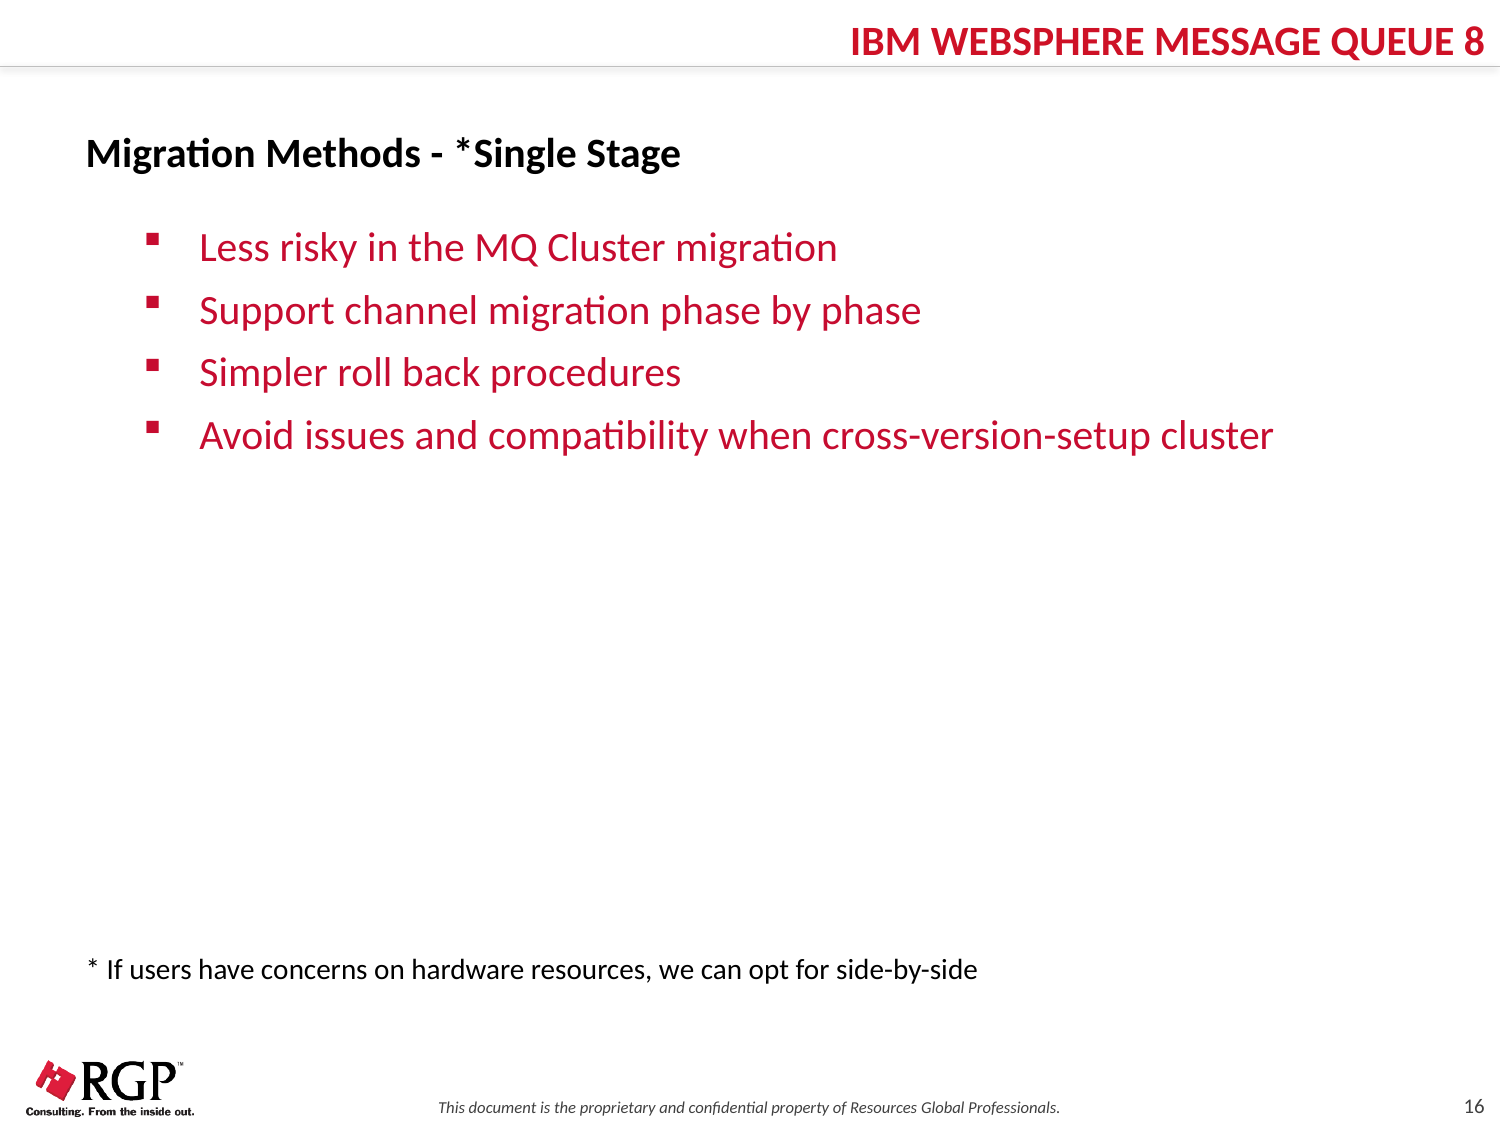

IBM WEBSPHERE MESSAGE QUEUE 8
Migration Methods - *Single Stage
Less risky in the MQ Cluster migration
Support channel migration phase by phase
Simpler roll back procedures
Avoid issues and compatibility when cross-version-setup cluster
* If users have concerns on hardware resources, we can opt for side-by-side